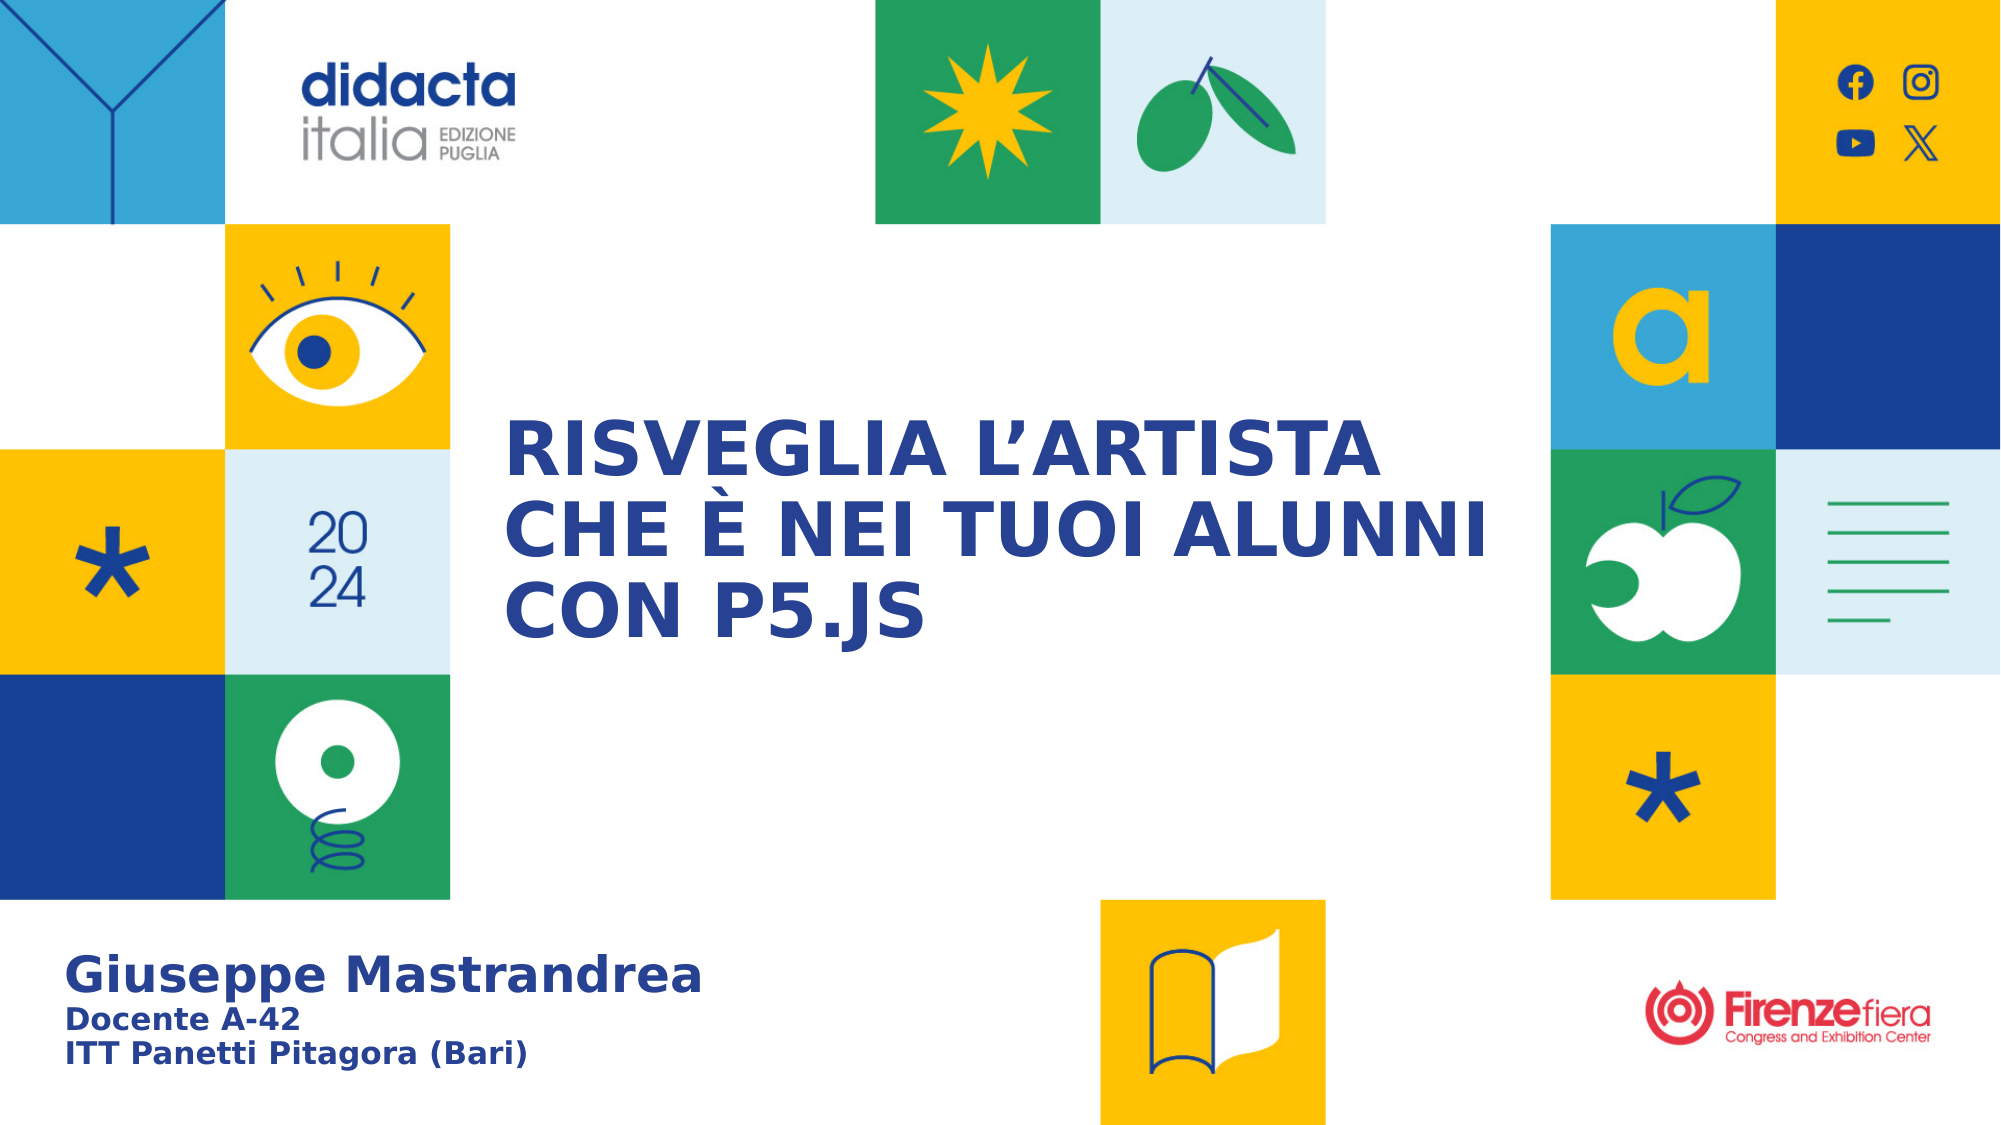

# Risveglia l’artista che è nei tuoi alunni con P5.JS
Giuseppe Mastrandrea
Docente A-42
ITT Panetti Pitagora (Bari)
8-10 MARZO 2023 FORTEZZA DA BASSO, FIRENZE
1